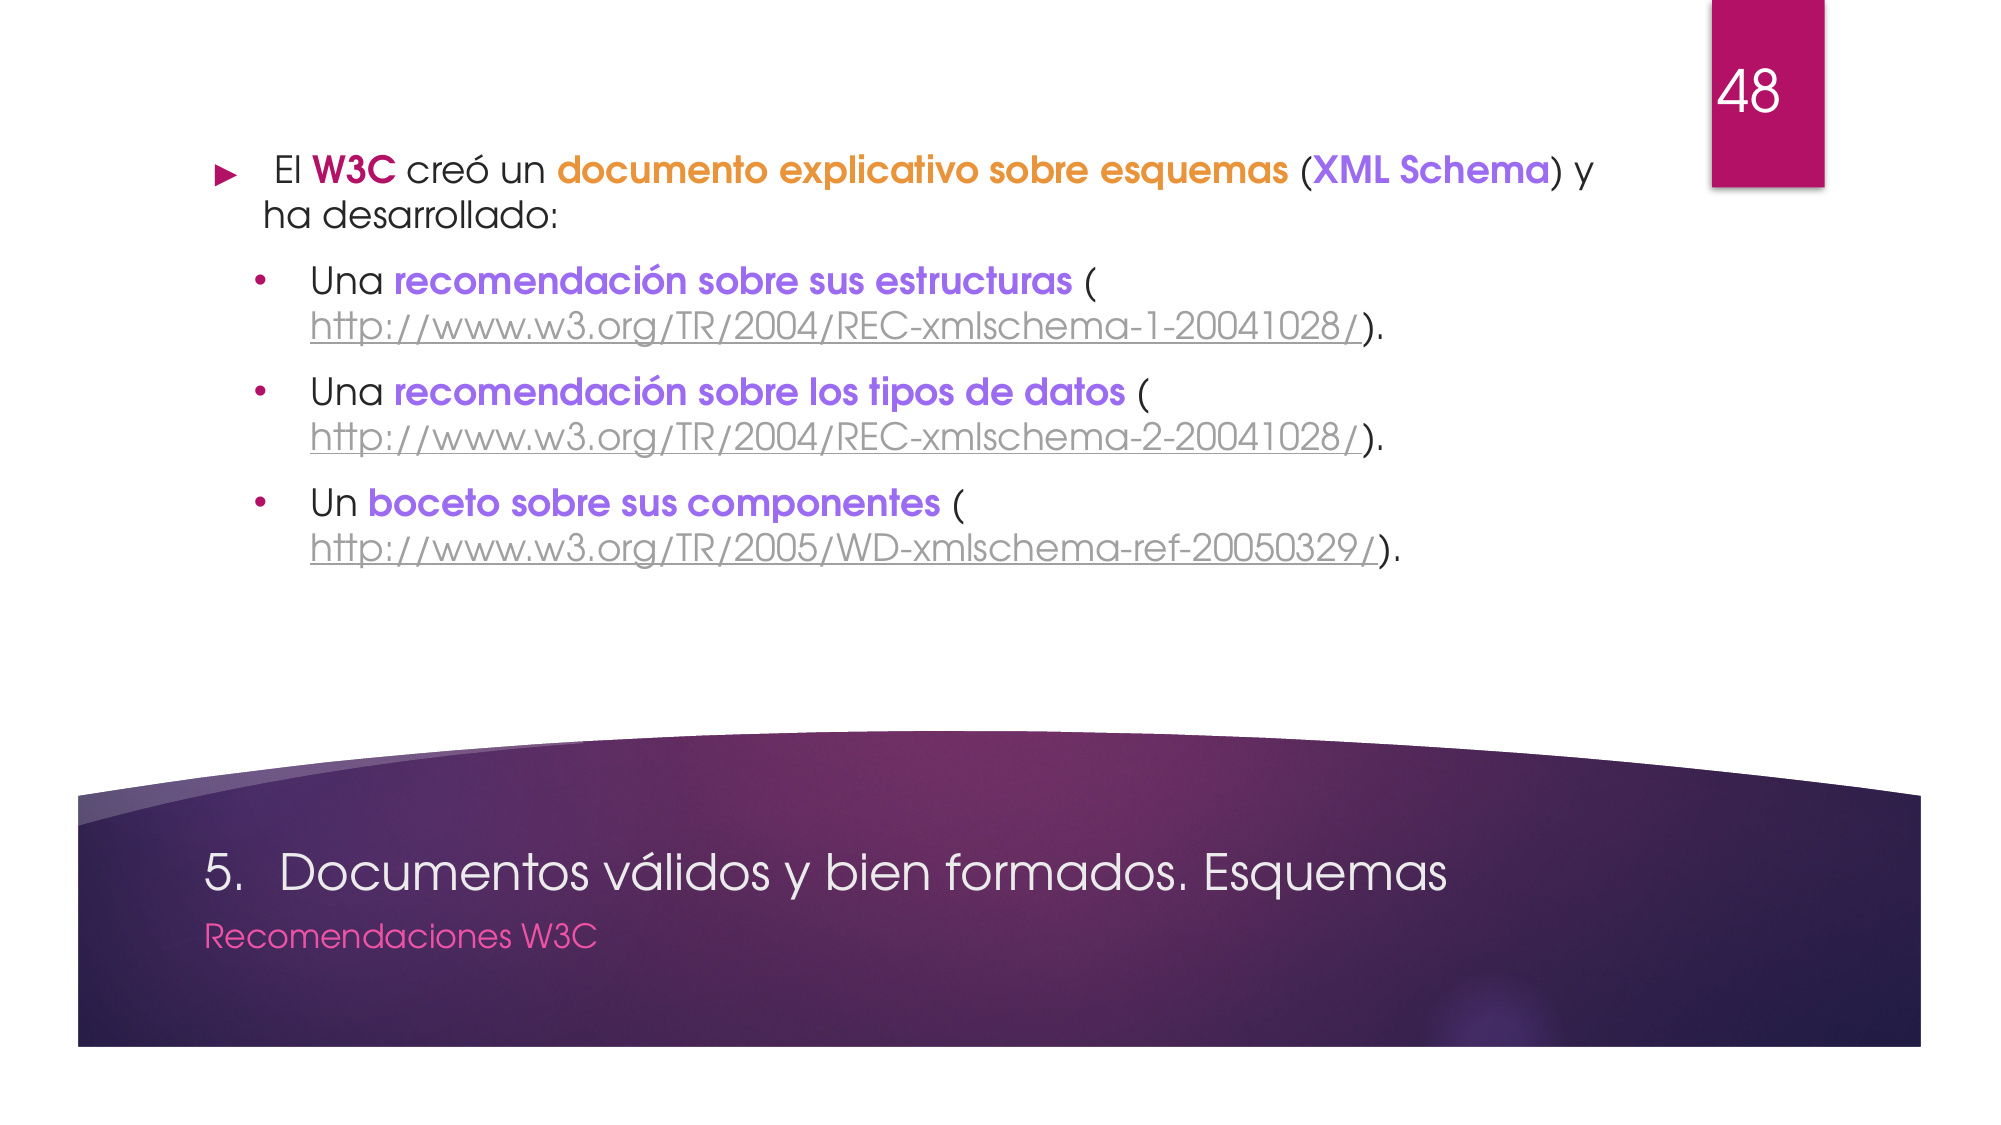

48
 El W3C creó un documento explicativo sobre esquemas (XML Schema) y ha desarrollado:
﻿﻿Una recomendación sobre sus estructuras (http://www.w3.org/TR/2004/REC-xmlschema-1-20041028/).
﻿﻿Una recomendación sobre los tipos de datos (http://www.w3.org/TR/2004/REC-xmlschema-2-20041028/).
﻿﻿Un boceto sobre sus componentes (http://www.w3.org/TR/2005/WD-xmlschema-ref-20050329/).
# Documentos válidos y bien formados. Esquemas
Recomendaciones W3C